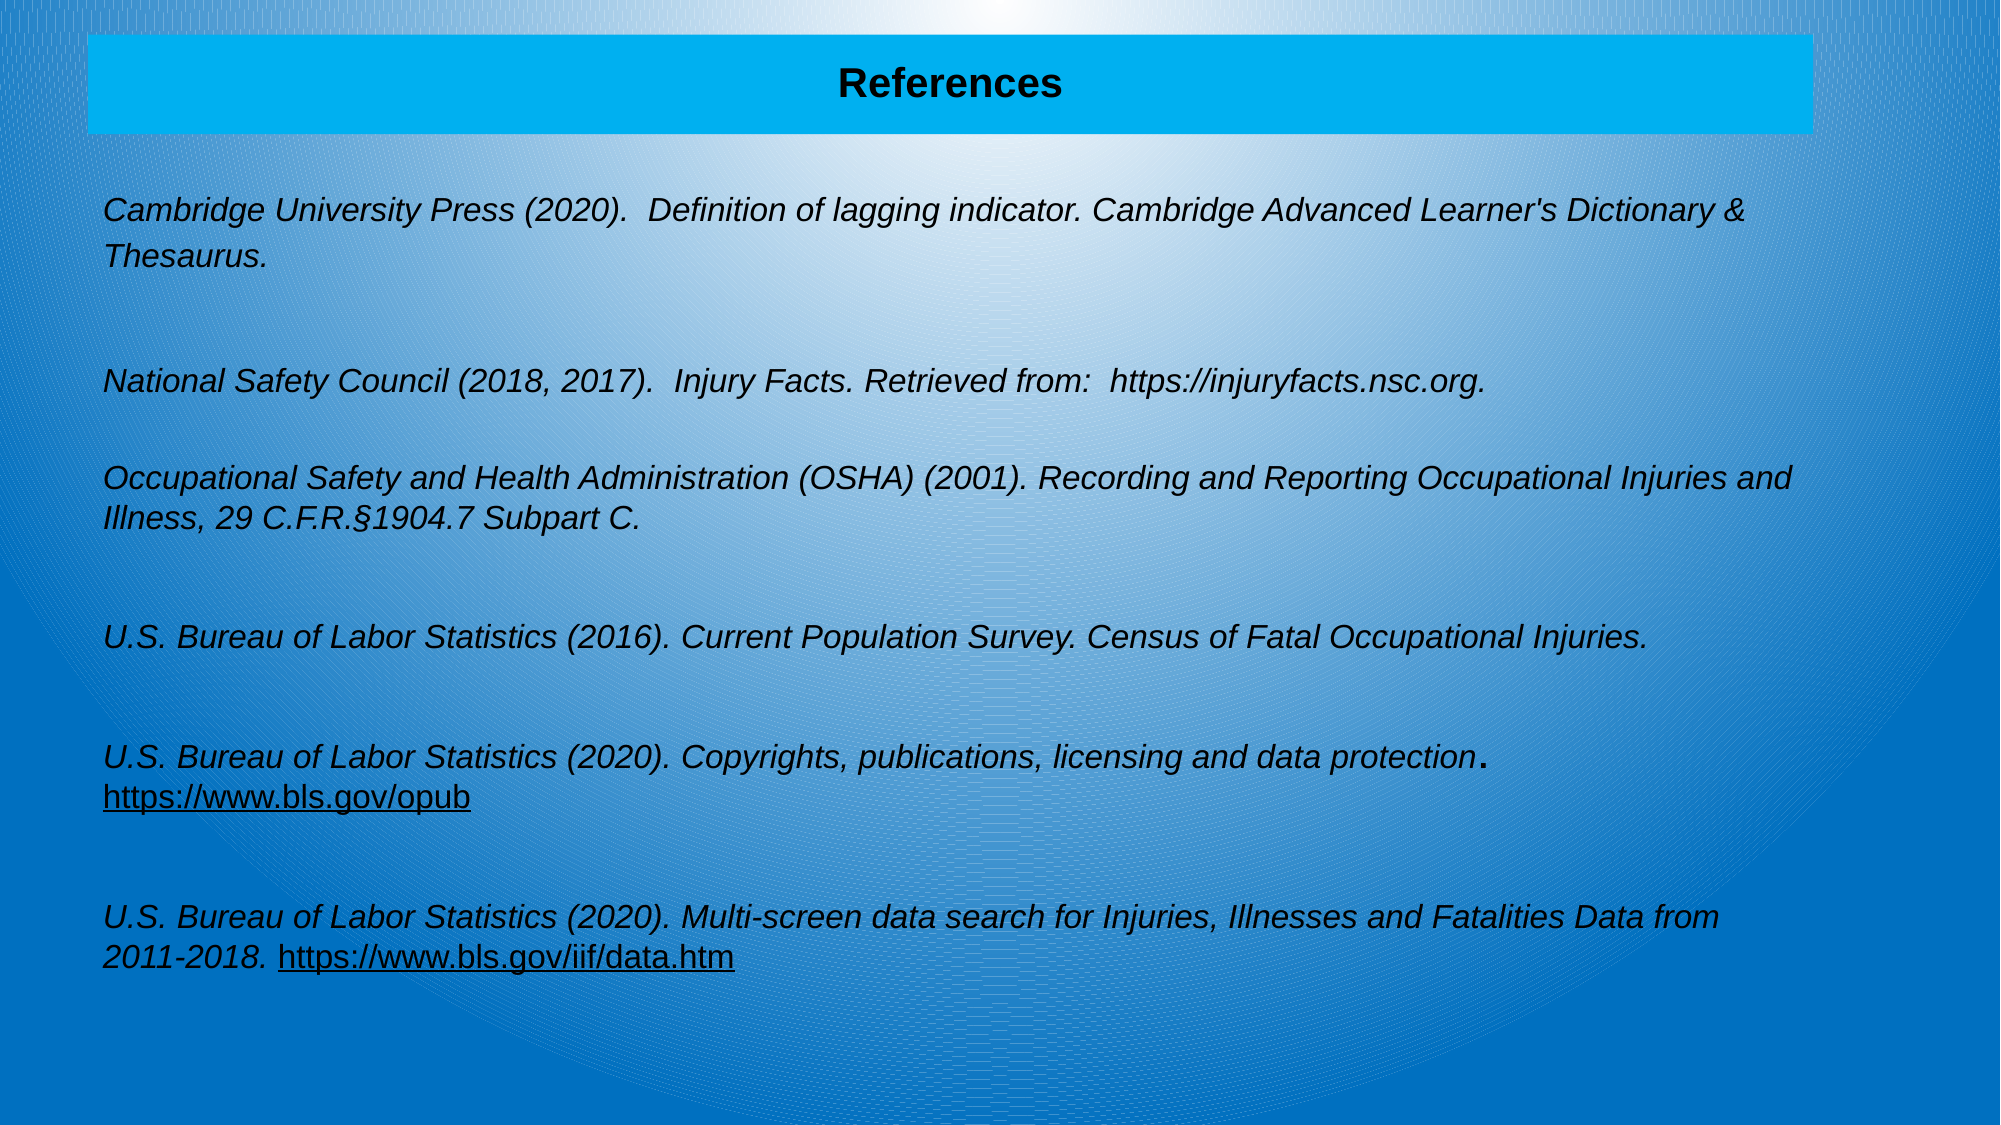

# References
Cambridge University Press (2020).  Definition of lagging indicator. Cambridge Advanced Learner's Dictionary & Thesaurus.

National Safety Council (2018, 2017).  Injury Facts. Retrieved from:  https://injuryfacts.nsc.org.

Occupational Safety and Health Administration (OSHA) (2001). Recording and Reporting Occupational Injuries and Illness, 29 C.F.R.§1904.7 Subpart C.

U.S. Bureau of Labor Statistics (2016). Current Population Survey. Census of Fatal Occupational Injuries.

U.S. Bureau of Labor Statistics (2020). Copyrights, publications, licensing and data protection. https://www.bls.gov/opub

U.S. Bureau of Labor Statistics (2020). Multi-screen data search for Injuries, Illnesses and Fatalities Data from 2011-2018. https://www.bls.gov/iif/data.htm